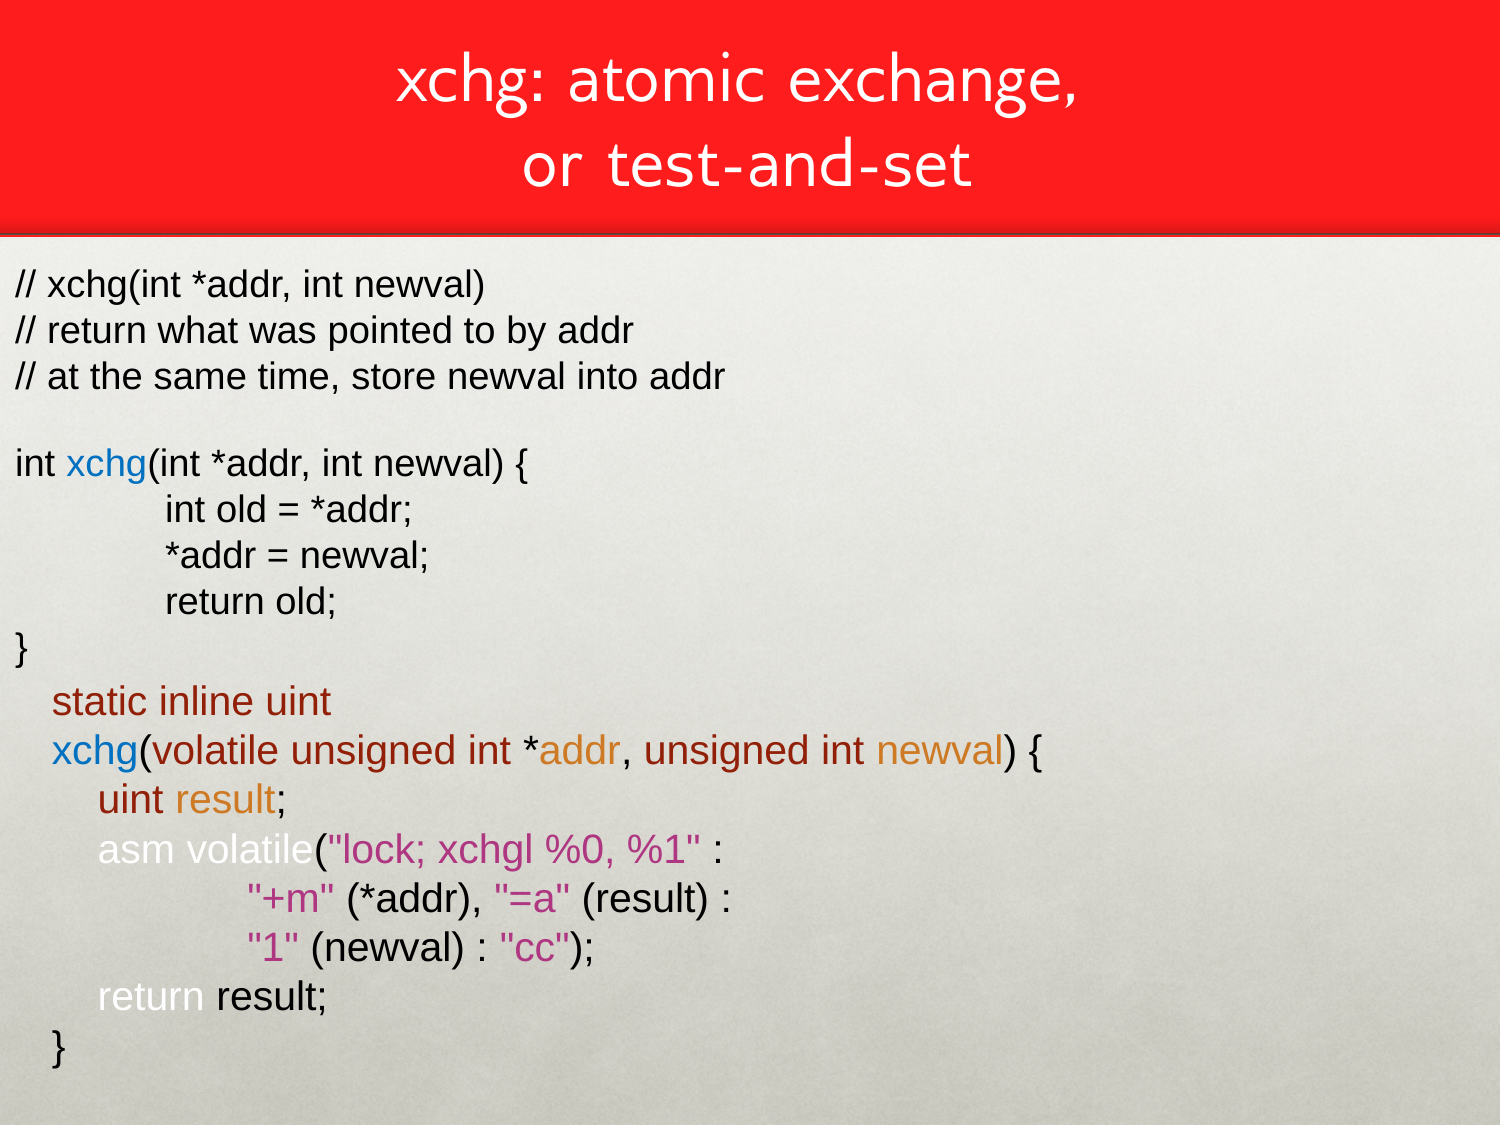

# xchg: atomic exchange, or test-and-set
// xchg(int *addr, int newval)
// return what was pointed to by addr
// at the same time, store newval into addr
int xchg(int *addr, int newval) {
	int old = *addr;
	*addr = newval;
	return old;
}
static inline uint
xchg(volatile unsigned int *addr, unsigned int newval) {
    uint result;
    asm volatile("lock; xchgl %0, %1" :
                 "+m" (*addr), "=a" (result) :
                 "1" (newval) : "cc");
    return result;
}